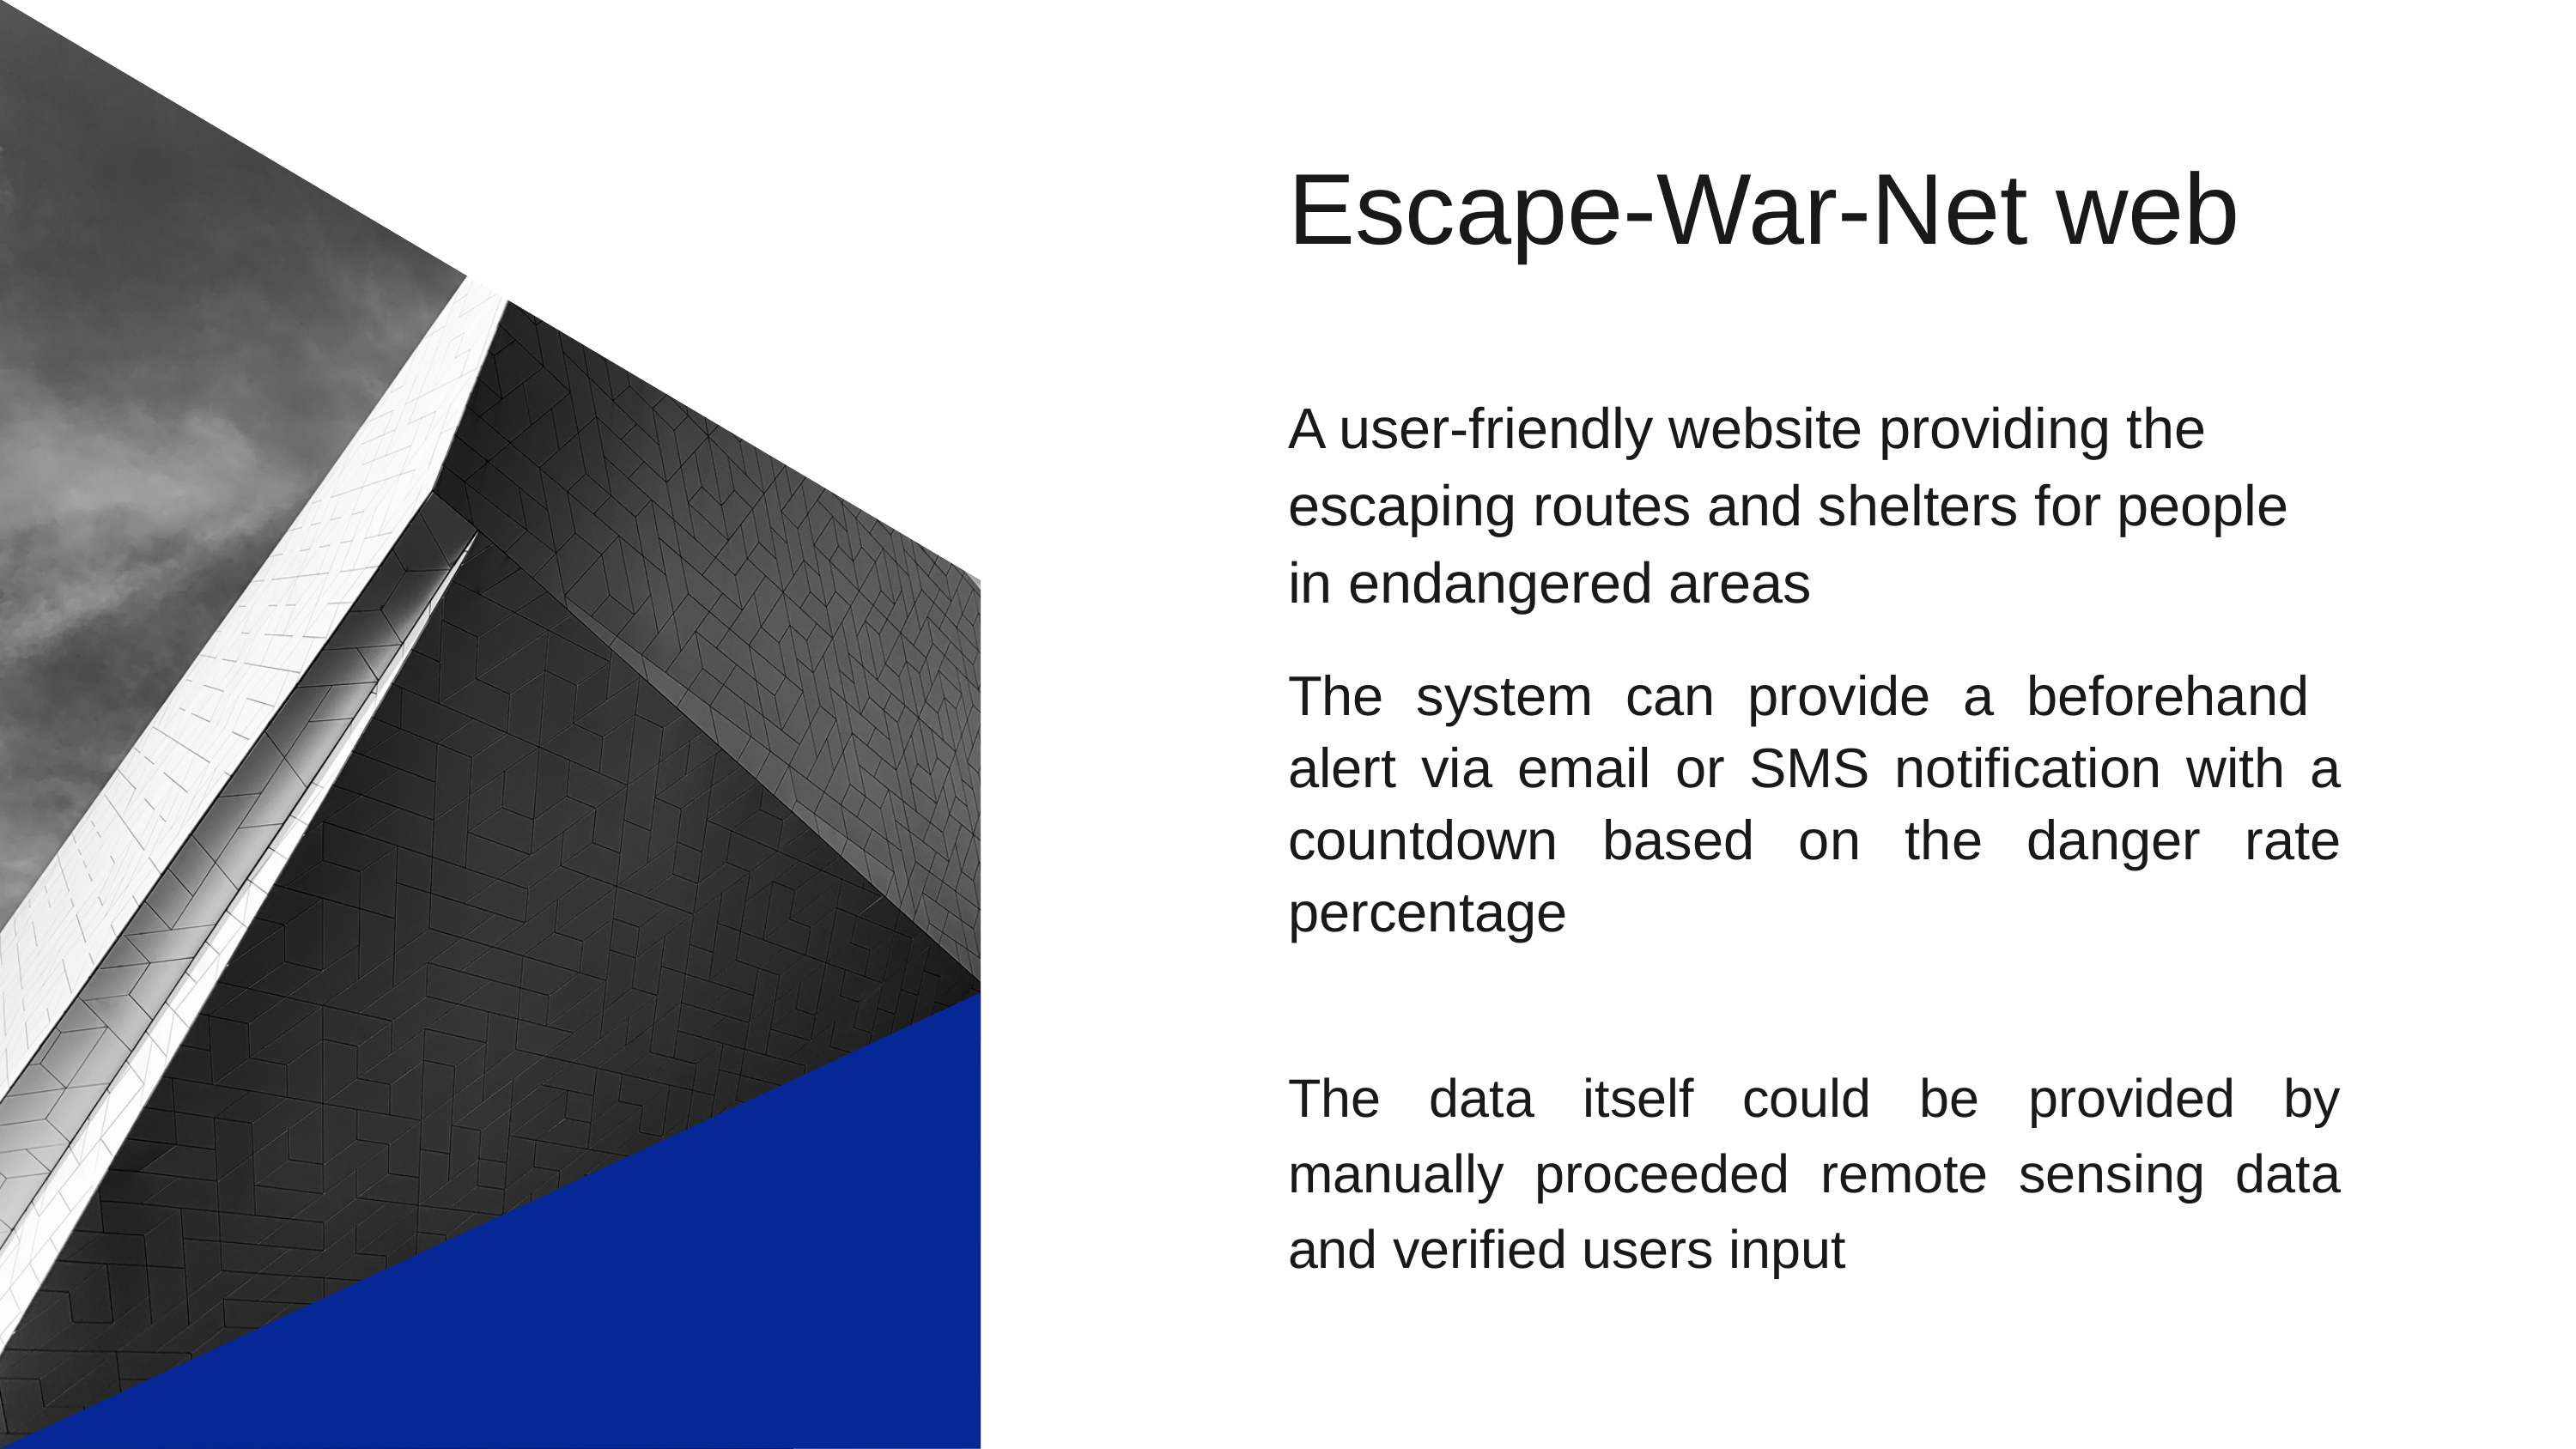

Escape-War-Net web
A user-friendly website providing the escaping routes and shelters for people in endangered areas
The system can provide a beforehand  alert via email or SMS notification with a countdown based on the danger rate percentage

The data itself could be provided by manually proceeded remote sensing data and verified users input